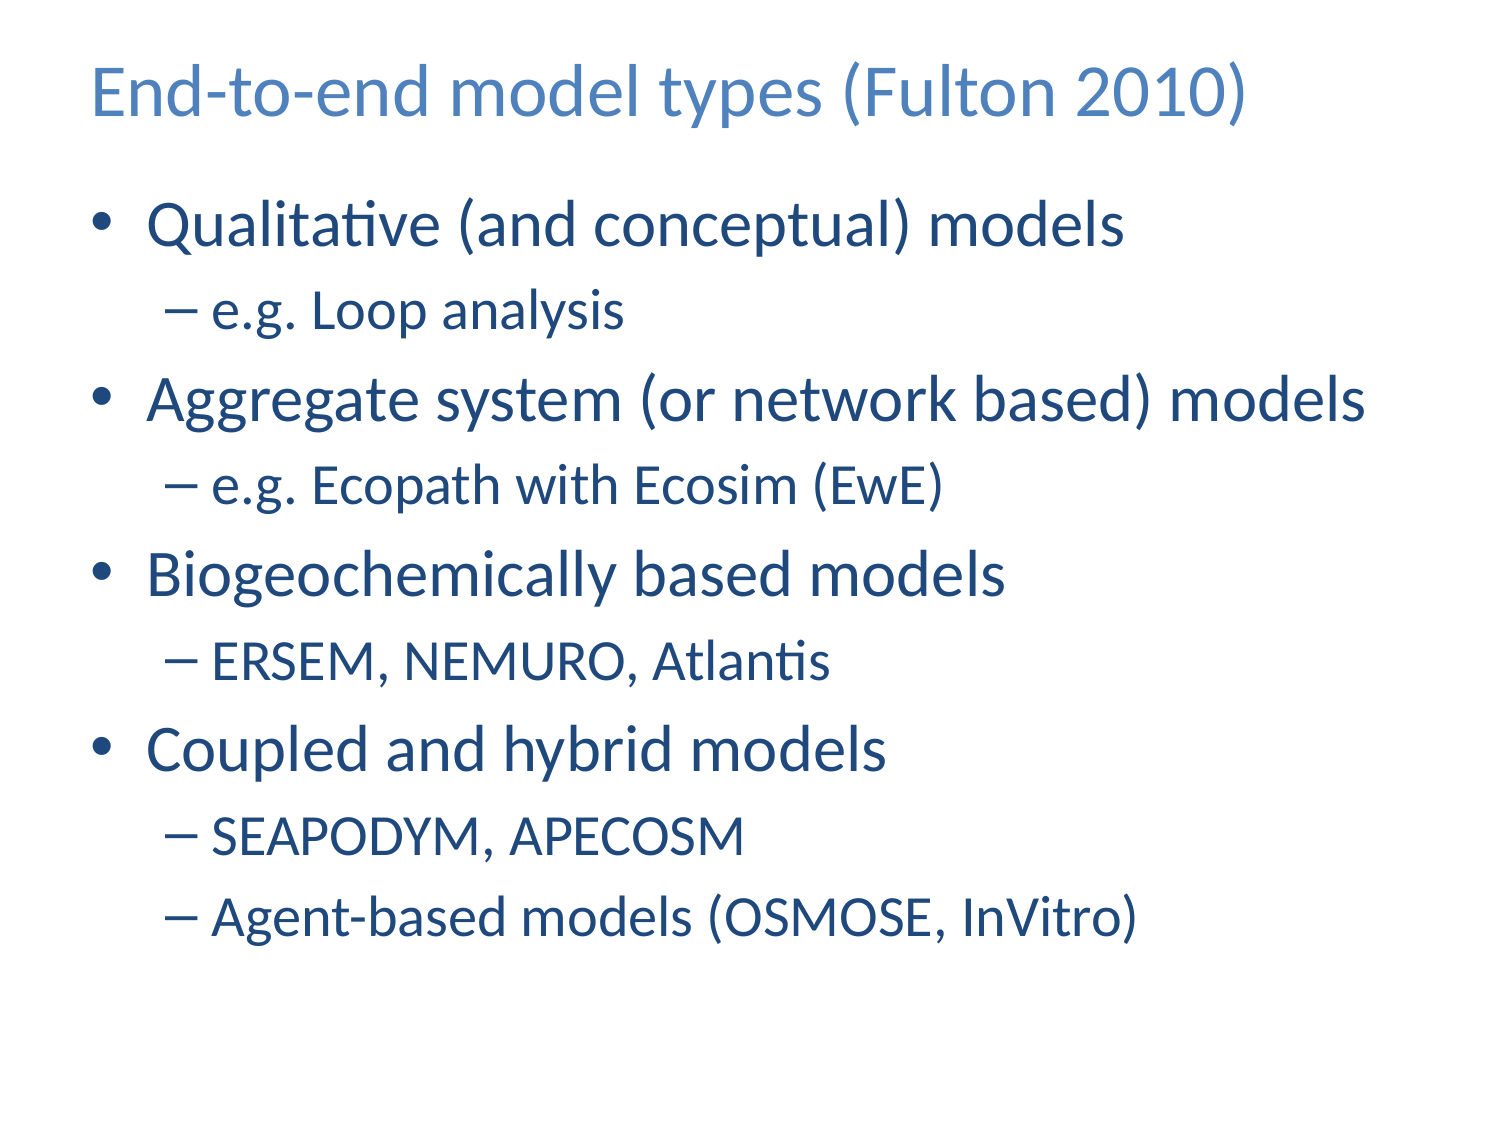

# End-to-end model types (Fulton 2010)
Qualitative (and conceptual) models
e.g. Loop analysis
Aggregate system (or network based) models
e.g. Ecopath with Ecosim (EwE)
Biogeochemically based models
ERSEM, NEMURO, Atlantis
Coupled and hybrid models
SEAPODYM, APECOSM
Agent-based models (OSMOSE, InVitro)